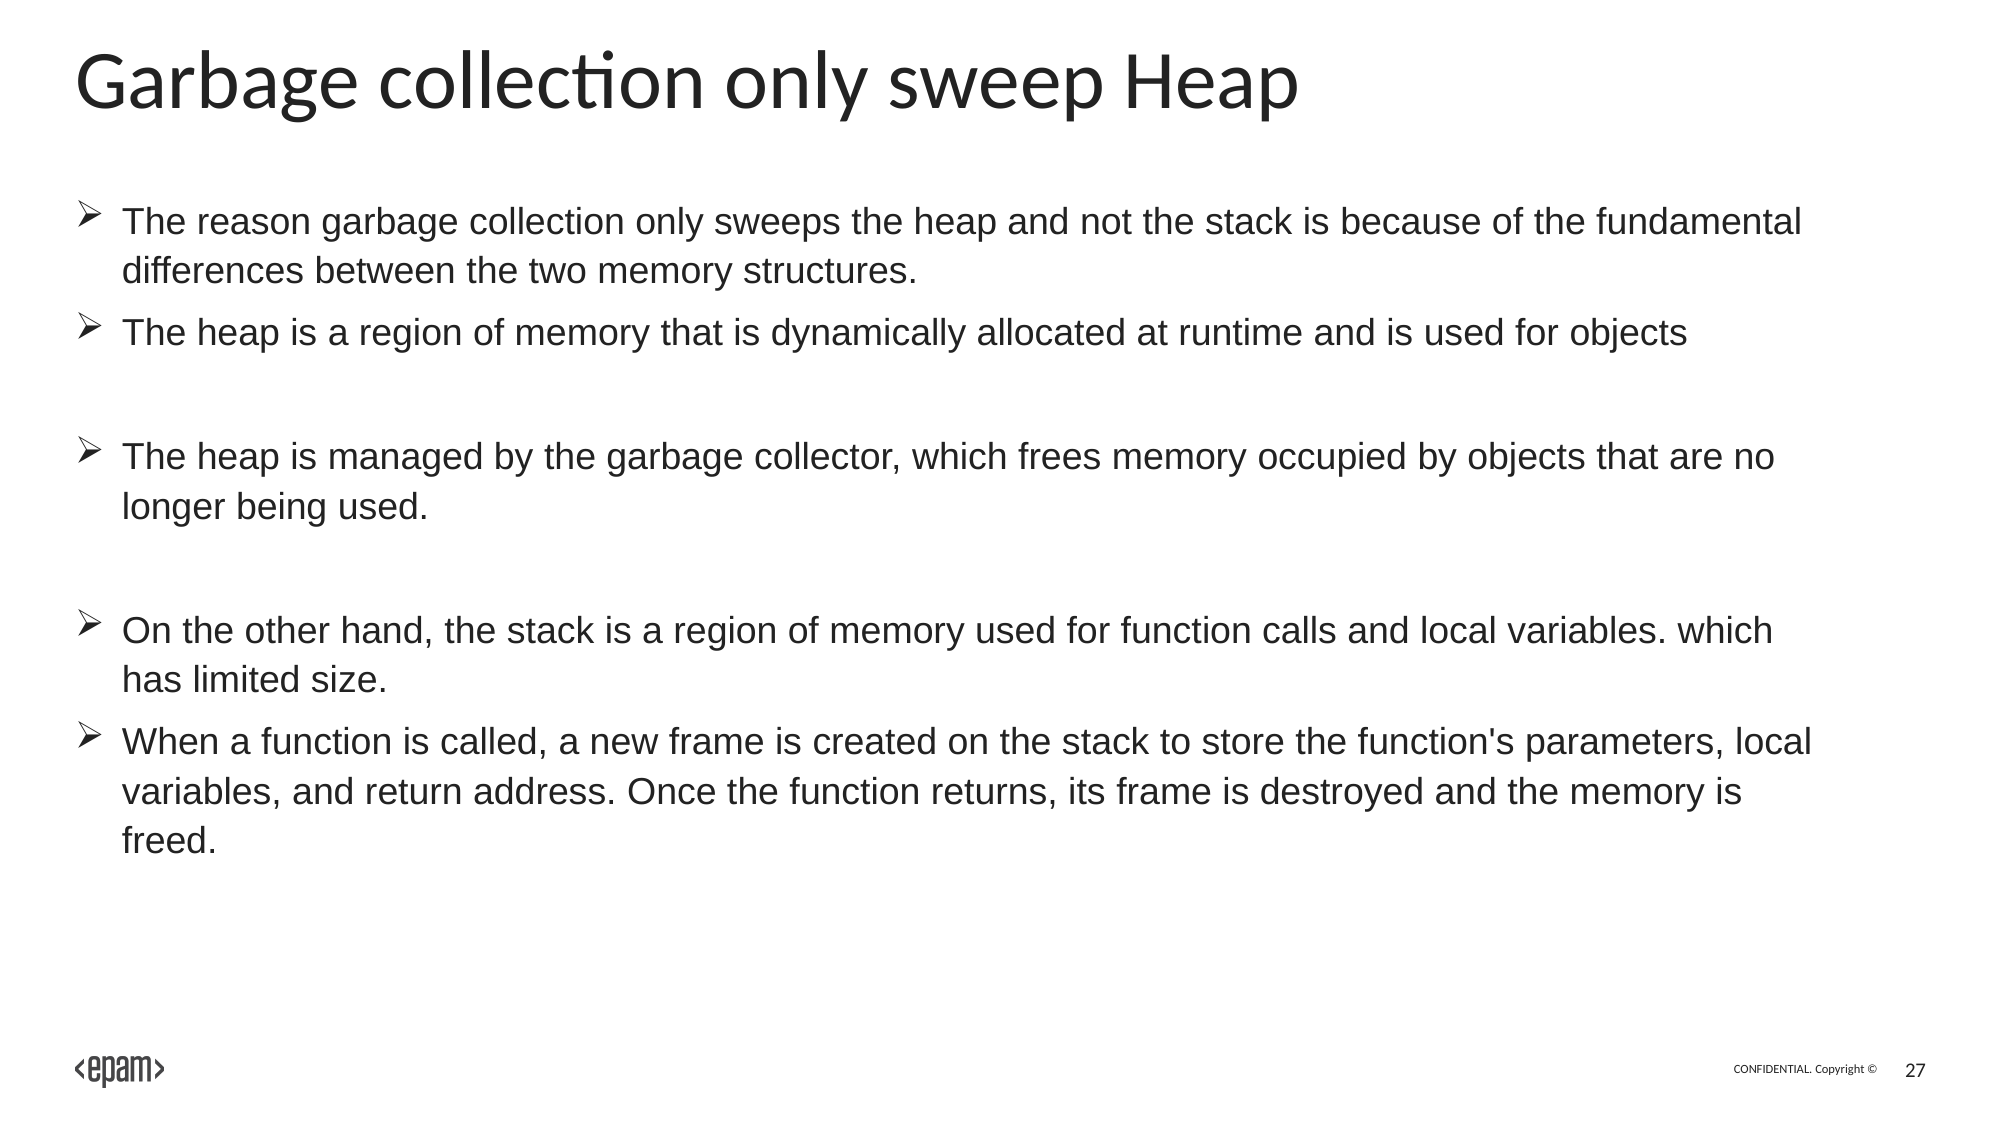

# Garbage collection only sweep Heap
The reason garbage collection only sweeps the heap and not the stack is because of the fundamental differences between the two memory structures.
The heap is a region of memory that is dynamically allocated at runtime and is used for objects

The heap is managed by the garbage collector, which frees memory occupied by objects that are no longer being used.

On the other hand, the stack is a region of memory used for function calls and local variables. which has limited size.
When a function is called, a new frame is created on the stack to store the function's parameters, local variables, and return address. Once the function returns, its frame is destroyed and the memory is freed.